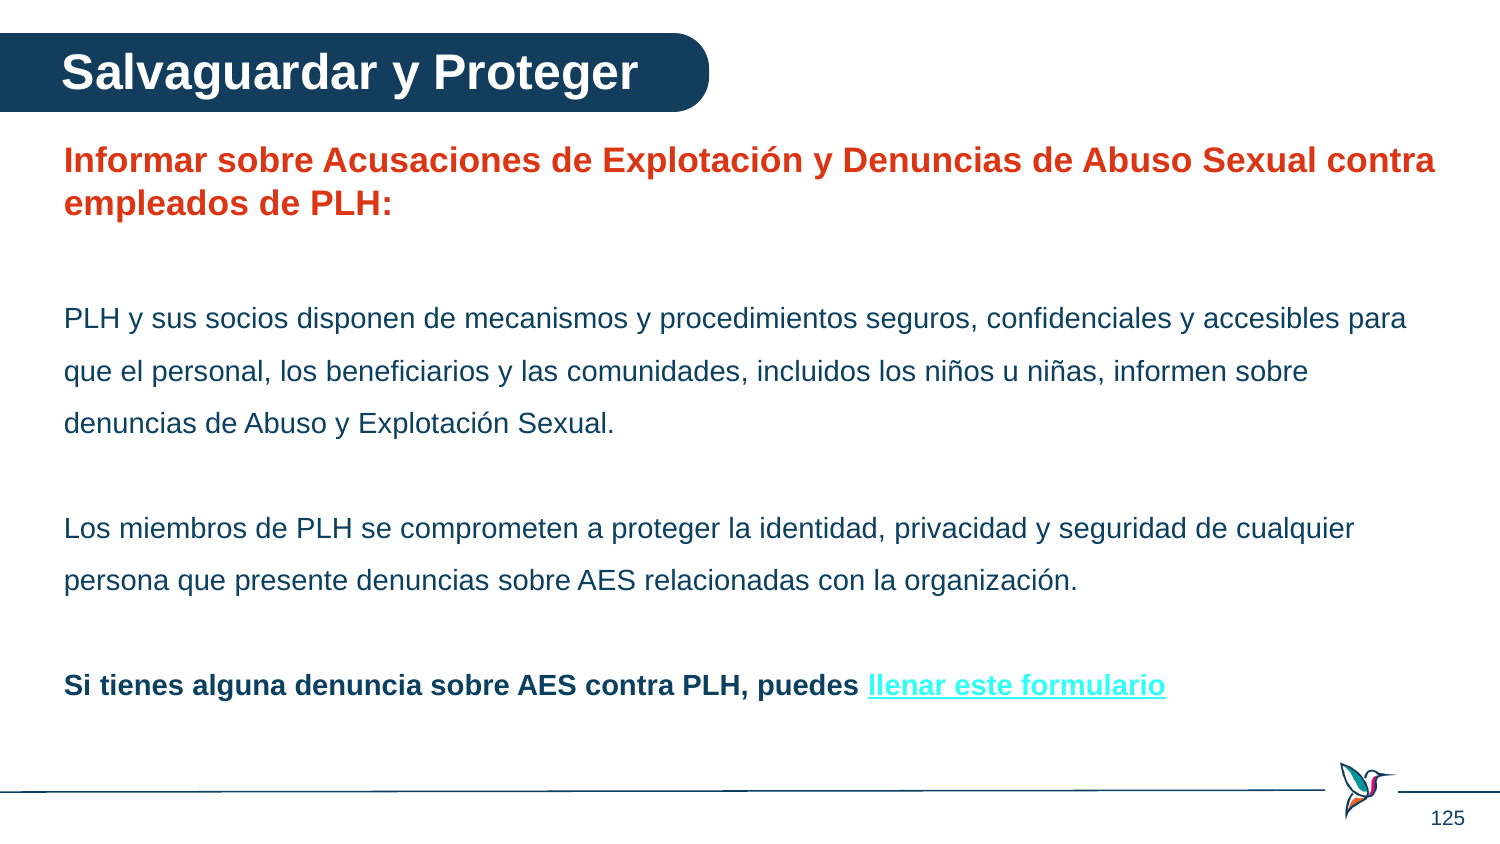

Salvaguardar y Proteger
Informar sobre Acusaciones de Explotación y Denuncias de Abuso Sexual contra empleados de PLH:

PLH y sus socios disponen de mecanismos y procedimientos seguros, confidenciales y accesibles para que el personal, los beneficiarios y las comunidades, incluidos los niños u niñas, informen sobre denuncias de Abuso y Explotación Sexual.

Los miembros de PLH se comprometen a proteger la identidad, privacidad y seguridad de cualquier persona que presente denuncias sobre AES relacionadas con la organización.
Si tienes alguna denuncia sobre AES contra PLH, puedes llenar este formulario